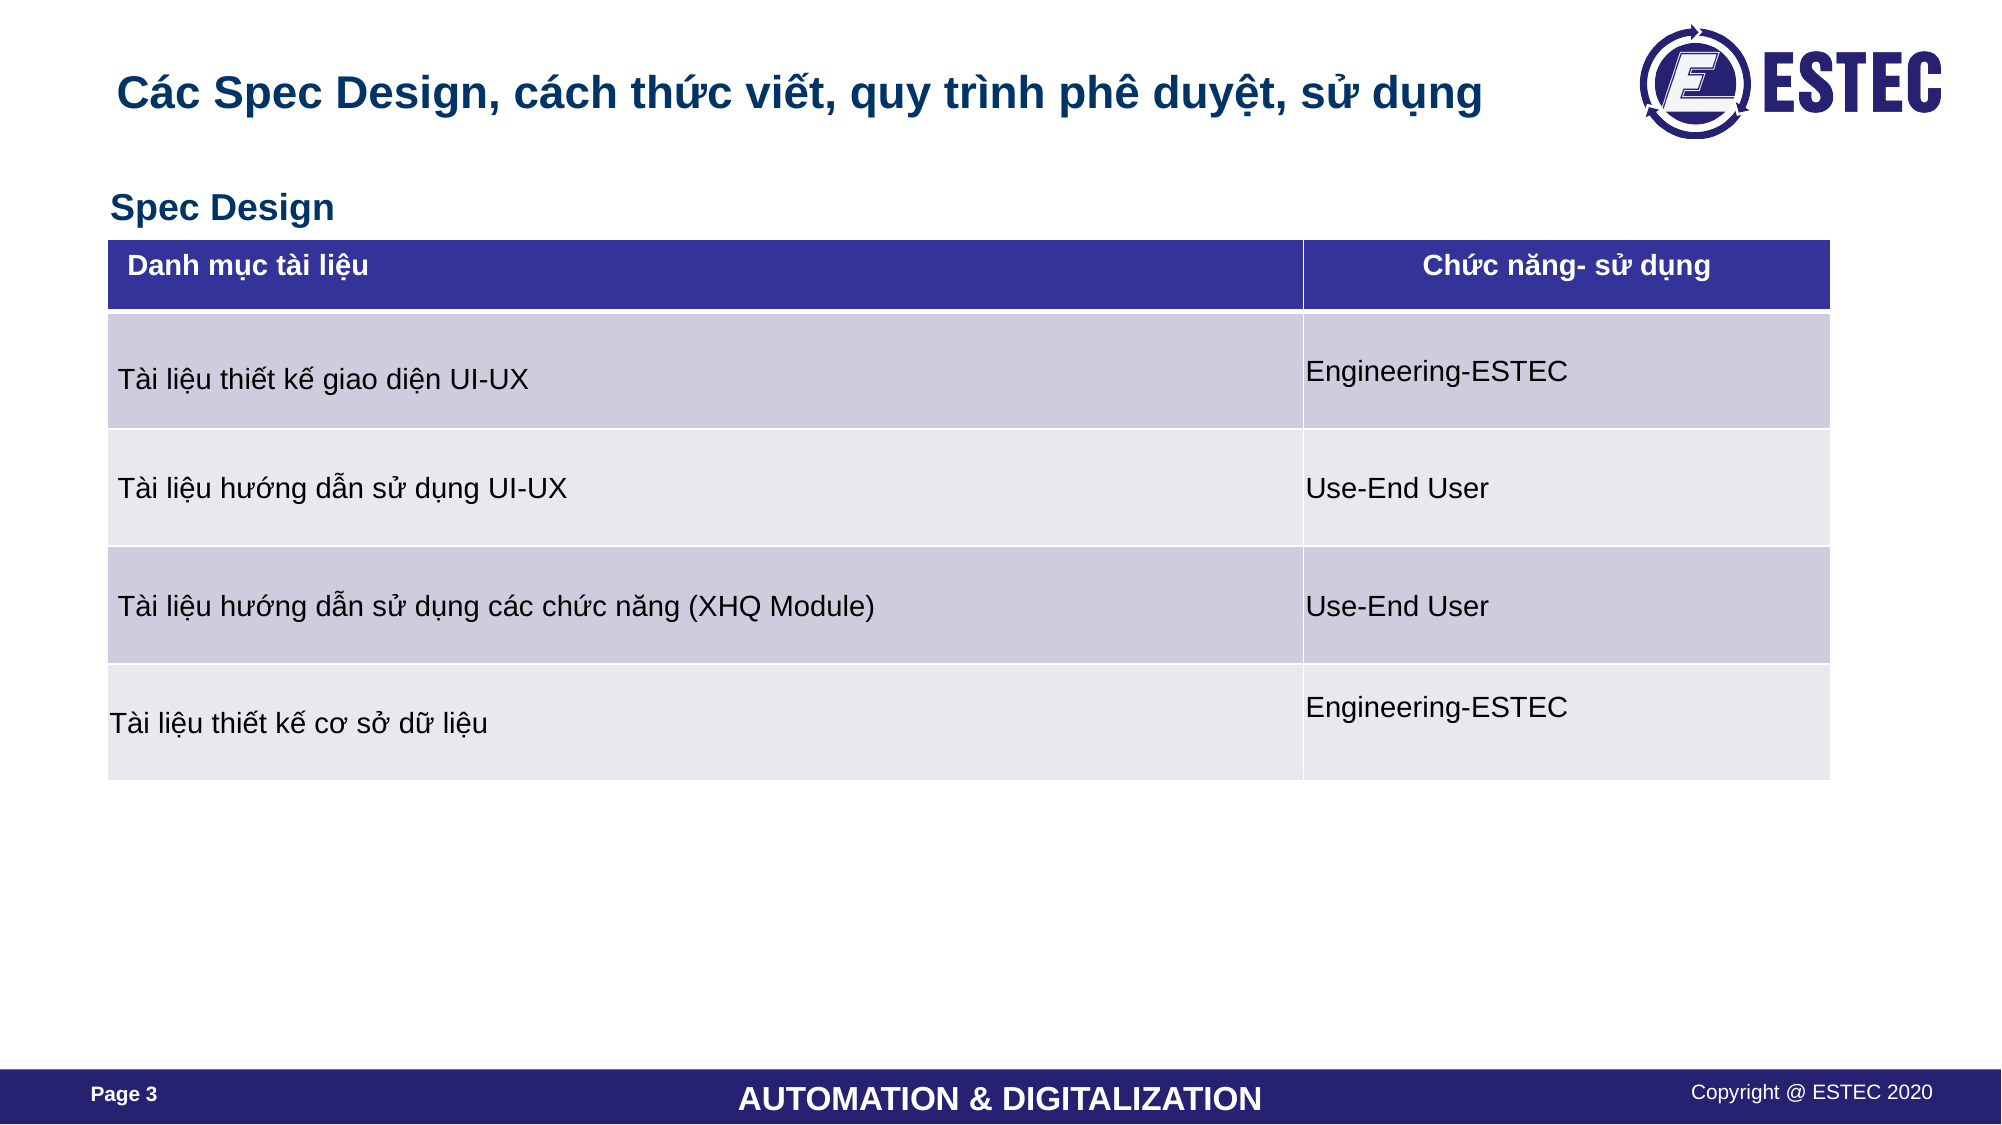

Các Spec Design, cách thức viết, quy trình phê duyệt, sử dụng

Spec Design
| Danh mục tài liệu | Chức năng- sử dụng |
| --- | --- |
| Tài liệu thiết kế giao diện UI-UX | Engineering-ESTEC |
| Tài liệu hướng dẫn sử dụng UI-UX | Use-End User |
| Tài liệu hướng dẫn sử dụng các chức năng (XHQ Module) | Use-End User |
| Tài liệu thiết kế cơ sở dữ liệu | Engineering-ESTEC |